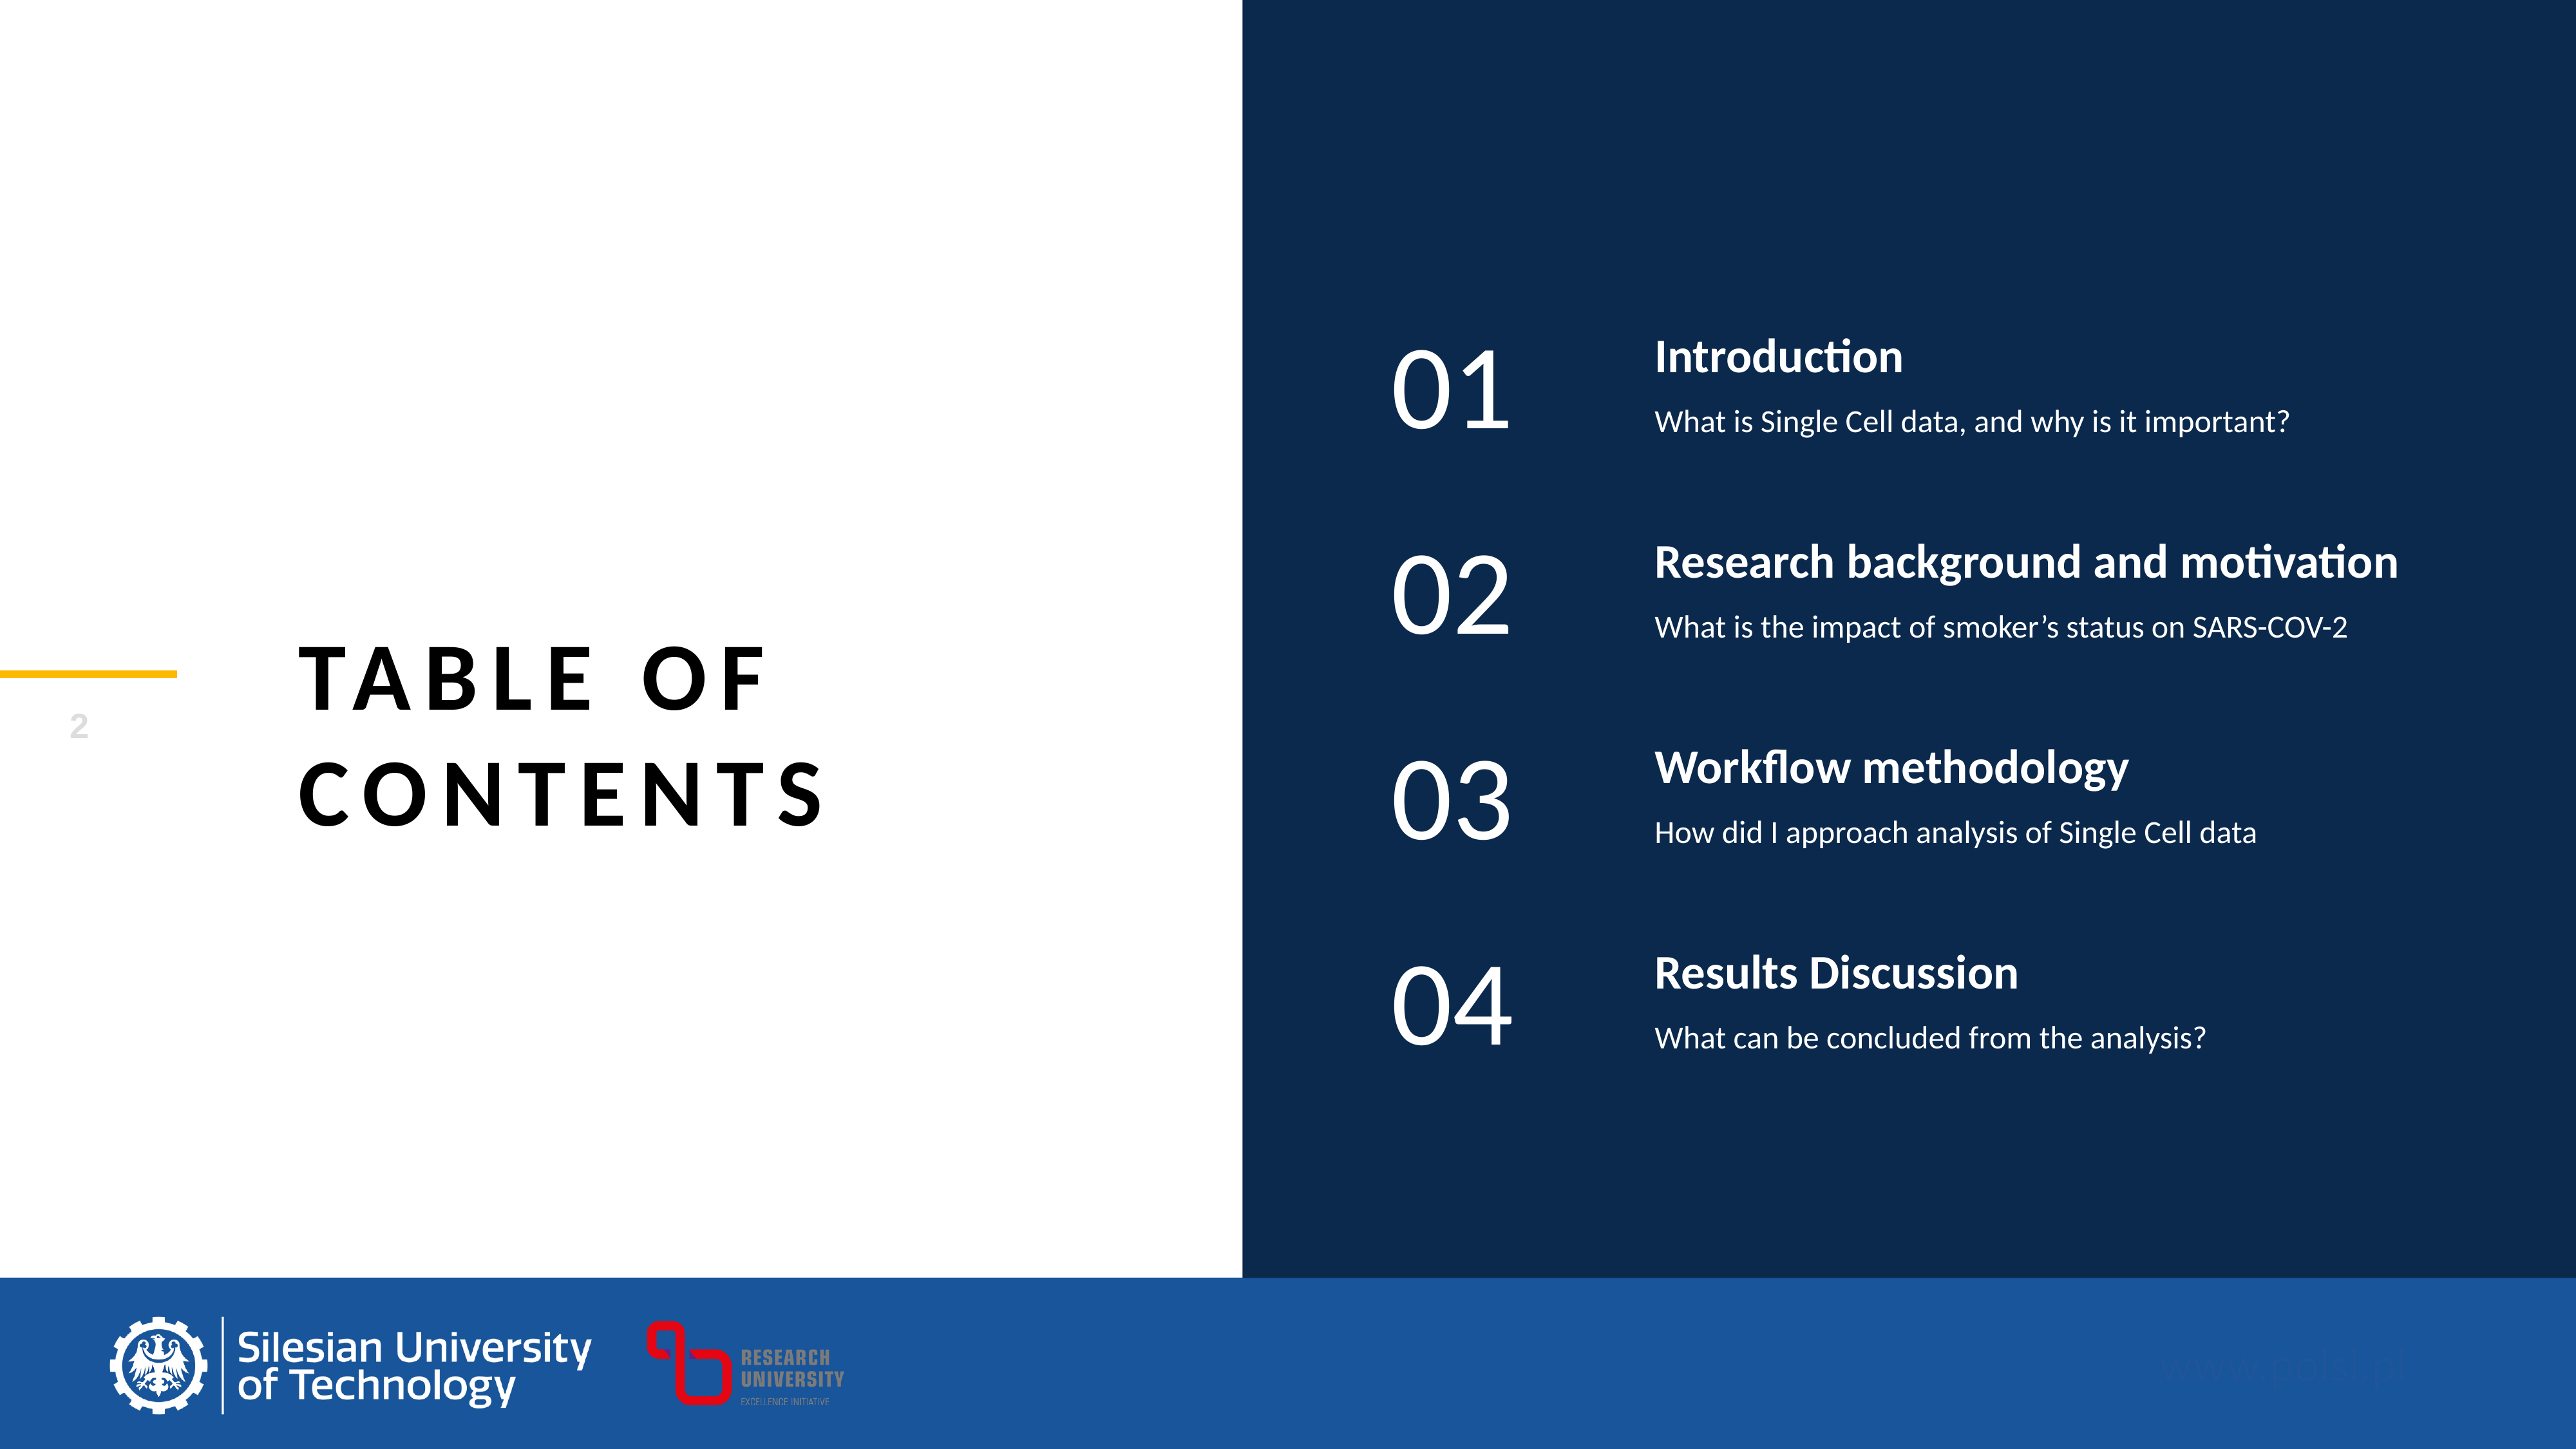

01
Introduction
What is Single Cell data, and why is it important?
02
Research background and motivation
What is the impact of smoker’s status on SARS-COV-2
Table of contents
03
Workflow methodology
How did I approach analysis of Single Cell data
04
Results Discussion
What can be concluded from the analysis?